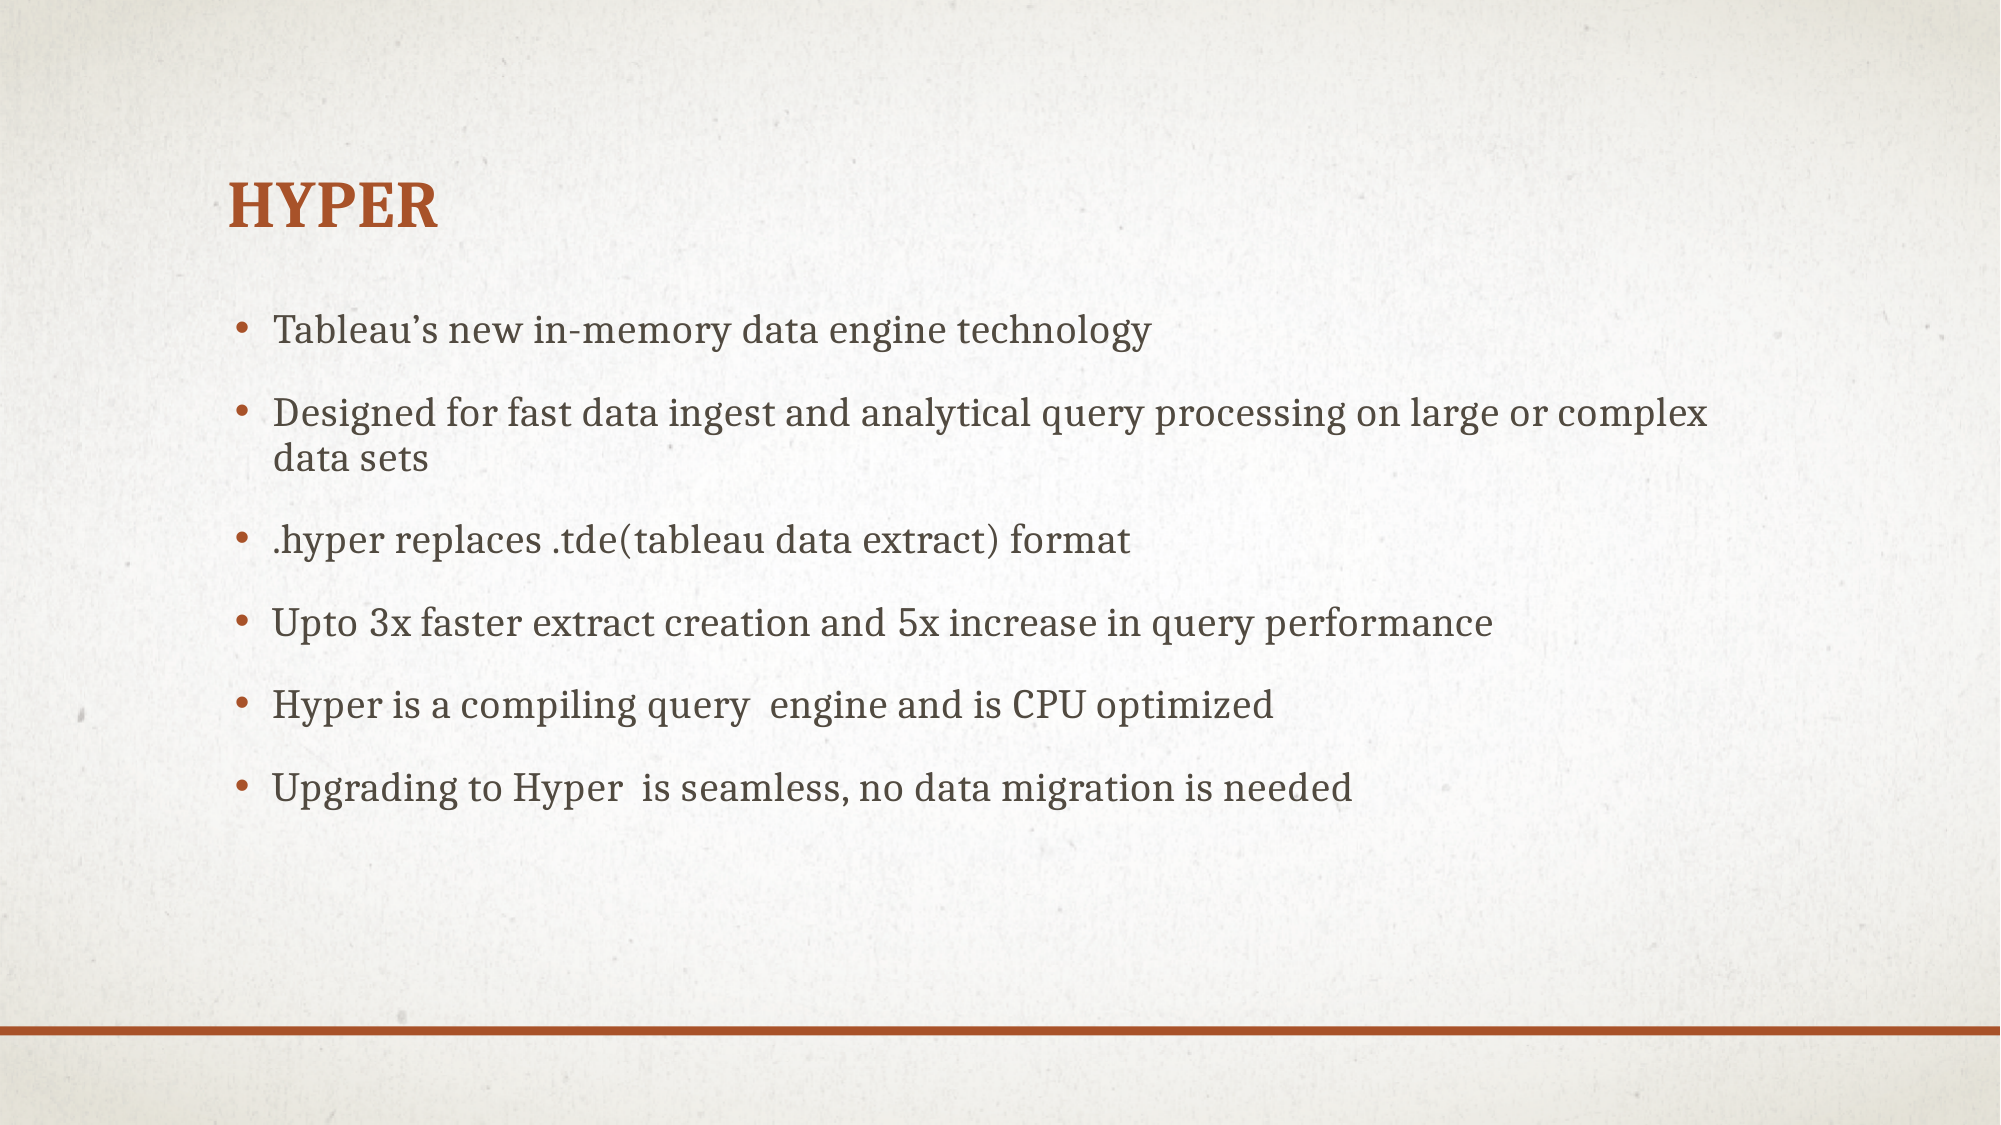

# Hyper
Tableau’s new in-memory data engine technology
Designed for fast data ingest and analytical query processing on large or complex data sets
.hyper replaces .tde(tableau data extract) format
Upto 3x faster extract creation and 5x increase in query performance
Hyper is a compiling query  engine and is CPU optimized
Upgrading to Hyper  is seamless, no data migration is needed